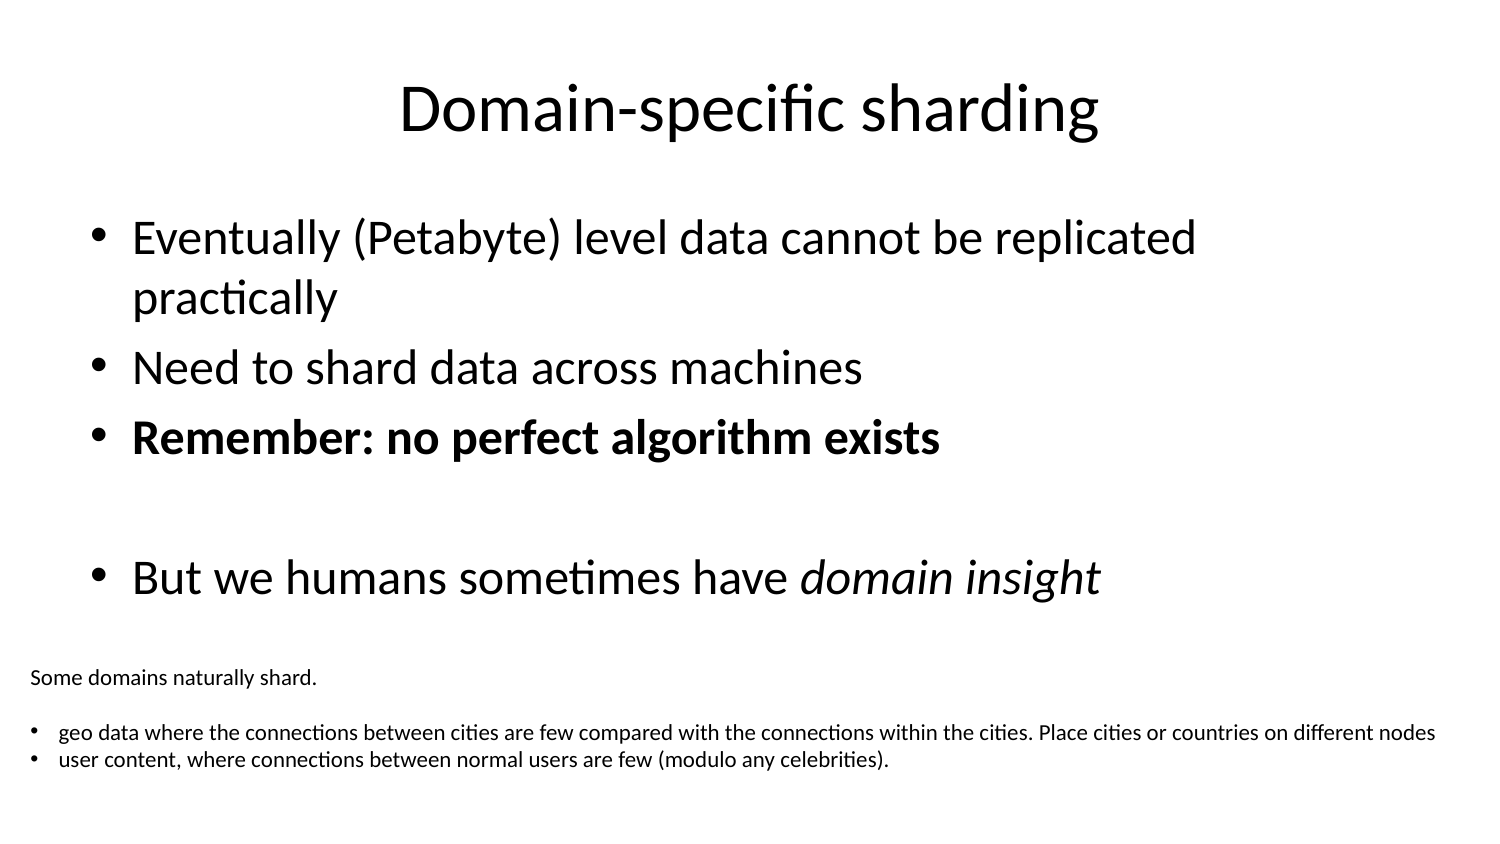

# Domain-specific sharding
Eventually (Petabyte) level data cannot be replicated practically
Need to shard data across machines
Remember: no perfect algorithm exists

But we humans sometimes have domain insight
Some domains naturally shard.

geo data where the connections between cities are few compared with the connections within the cities. Place cities or countries on different nodes
user content, where connections between normal users are few (modulo any celebrities).